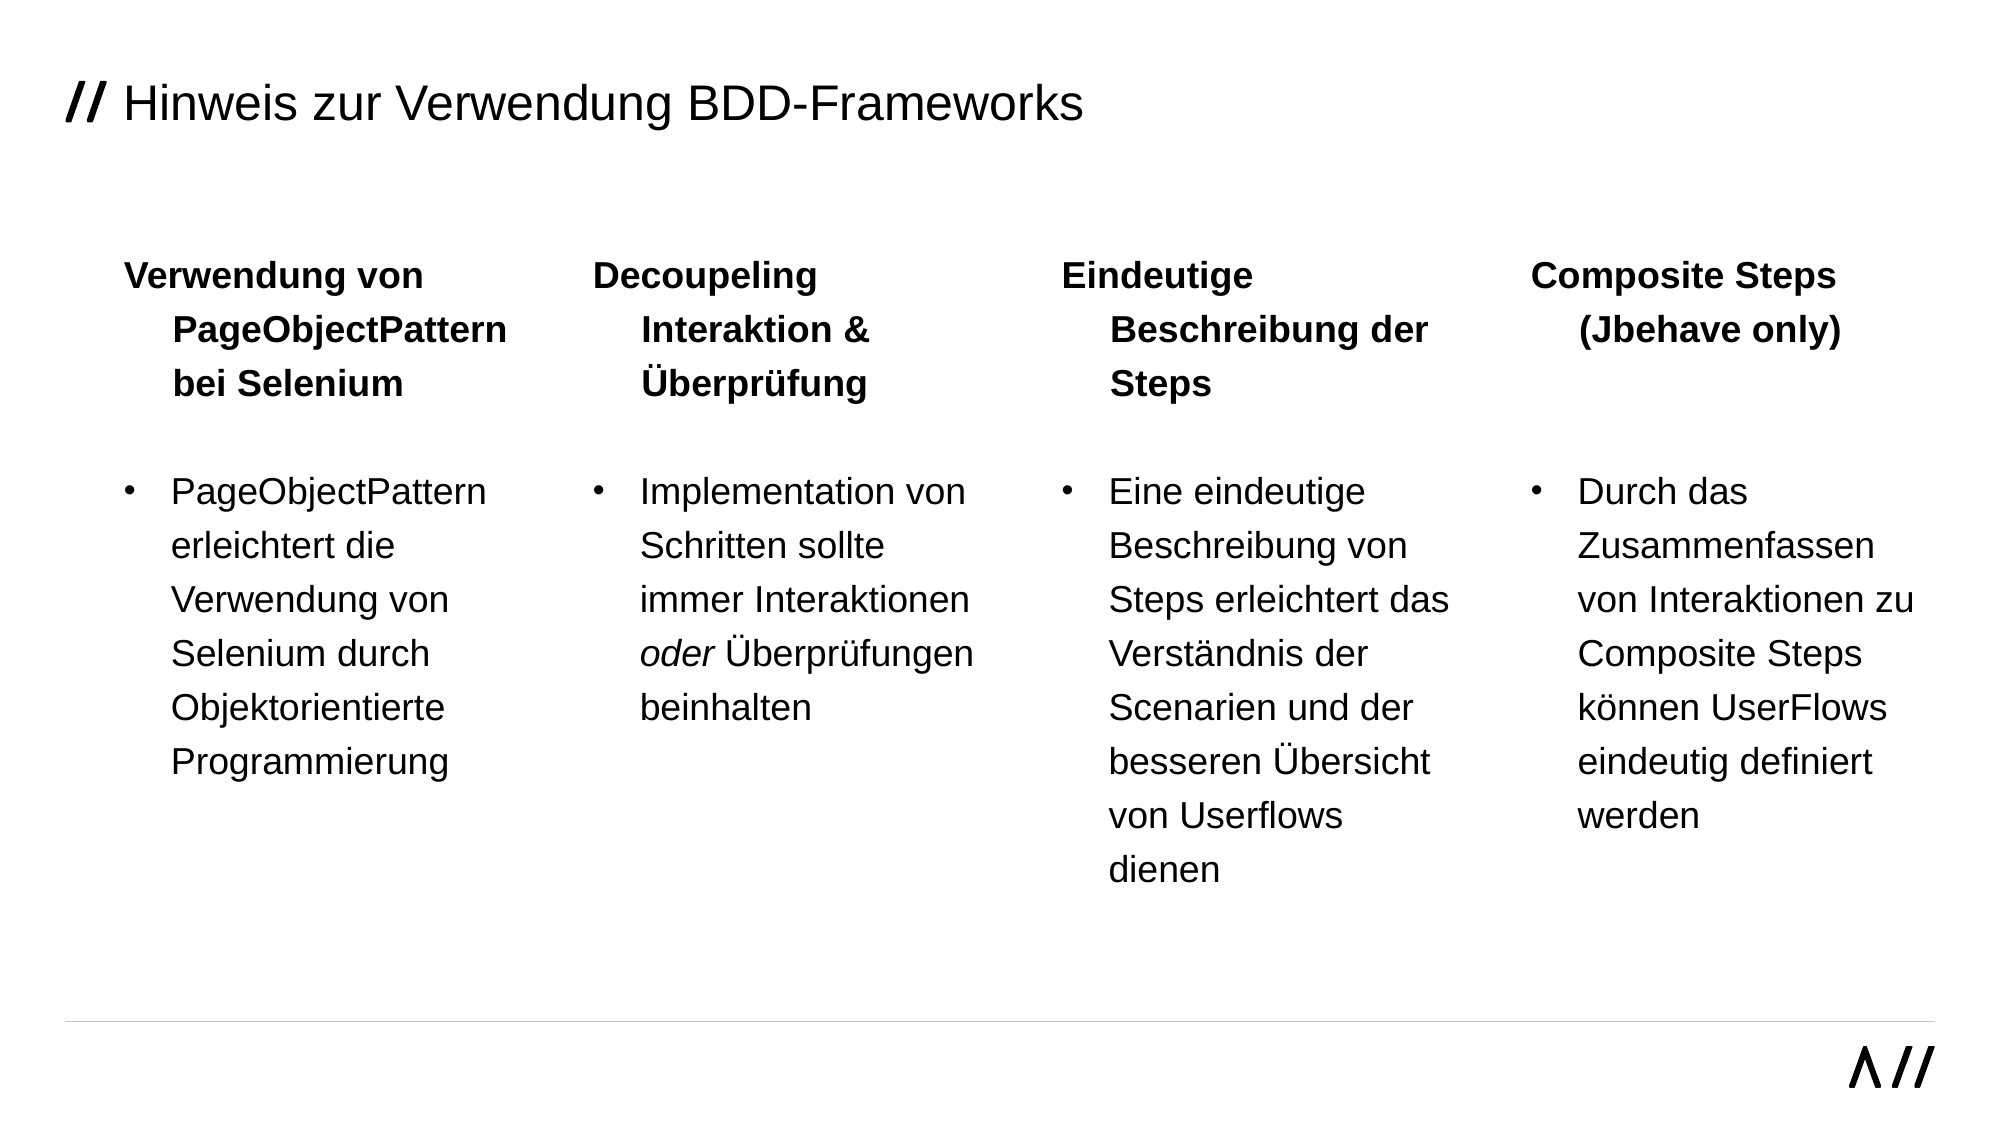

# Hinweis zur Verwendung BDD-Frameworks
Verwendung von PageObjectPattern bei Selenium

PageObjectPattern erleichtert die Verwendung von Selenium durch Objektorientierte Programmierung
Decoupeling Interaktion & Überprüfung

Implementation von Schritten sollte immer Interaktionen oder Überprüfungen beinhalten
Eindeutige Beschreibung der Steps

Eine eindeutige Beschreibung von Steps erleichtert das Verständnis der Scenarien und der besseren Übersicht von Userflows dienen
Composite Steps (Jbehave only)

Durch das Zusammenfassen von Interaktionen zu Composite Steps können UserFlows eindeutig definiert werden